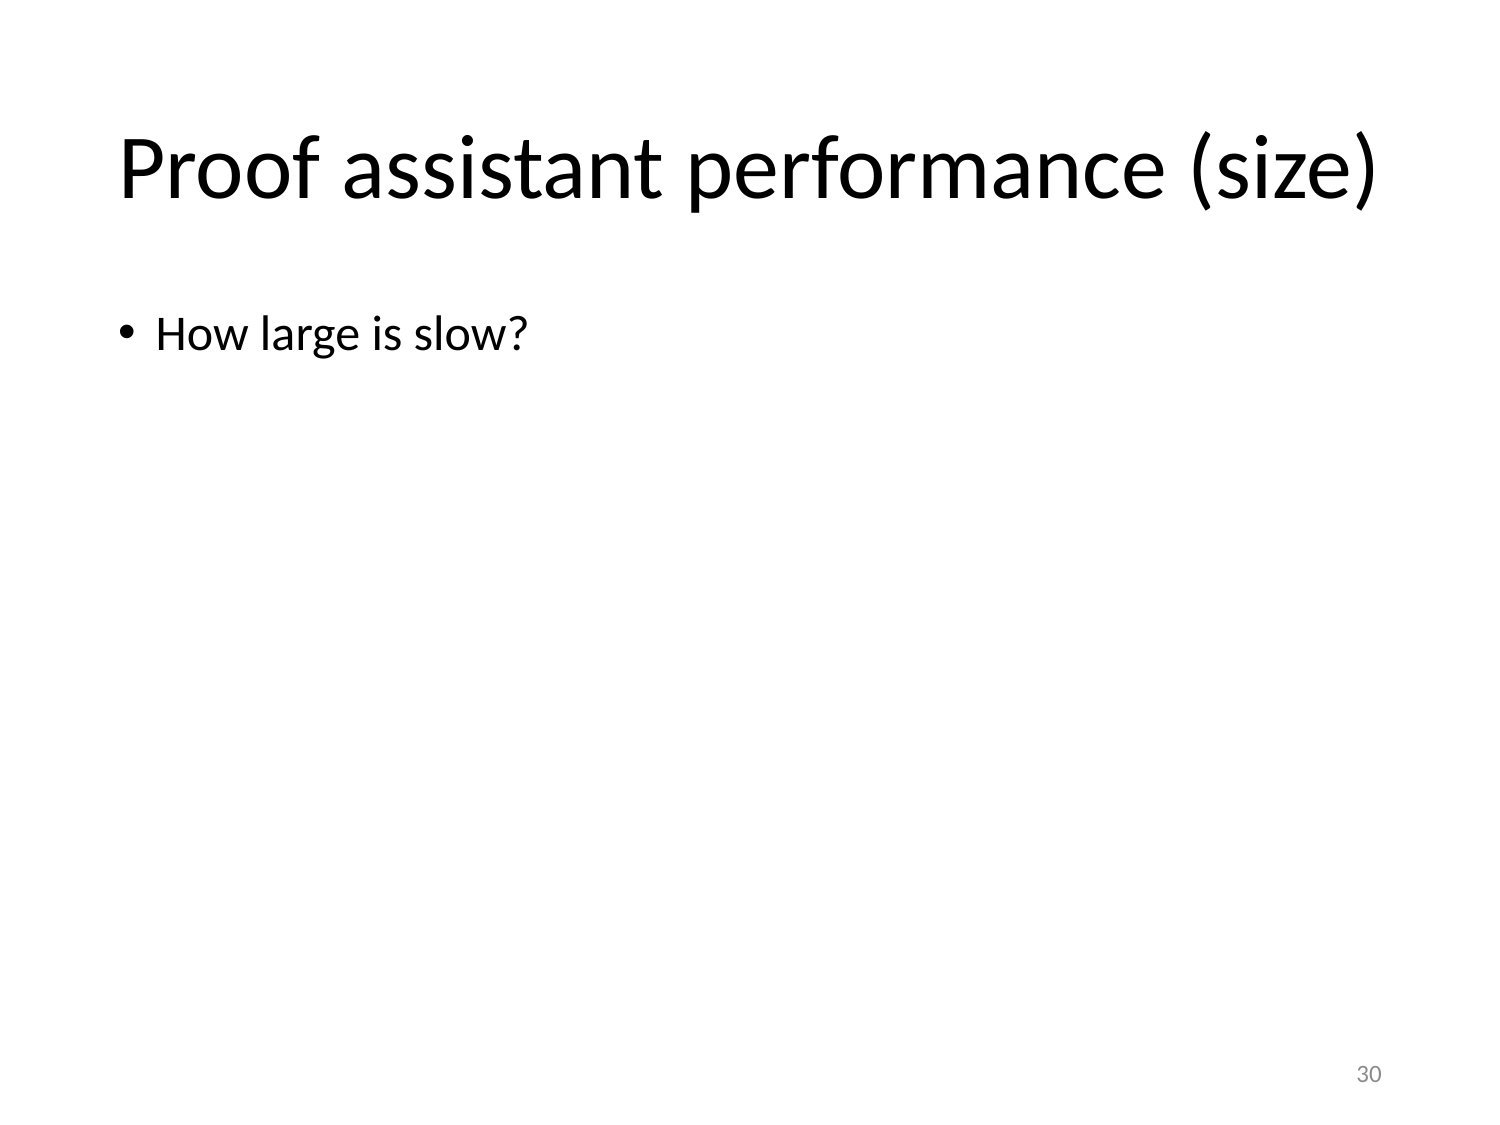

# Proof assistant performance (size)
How large is slow?

30